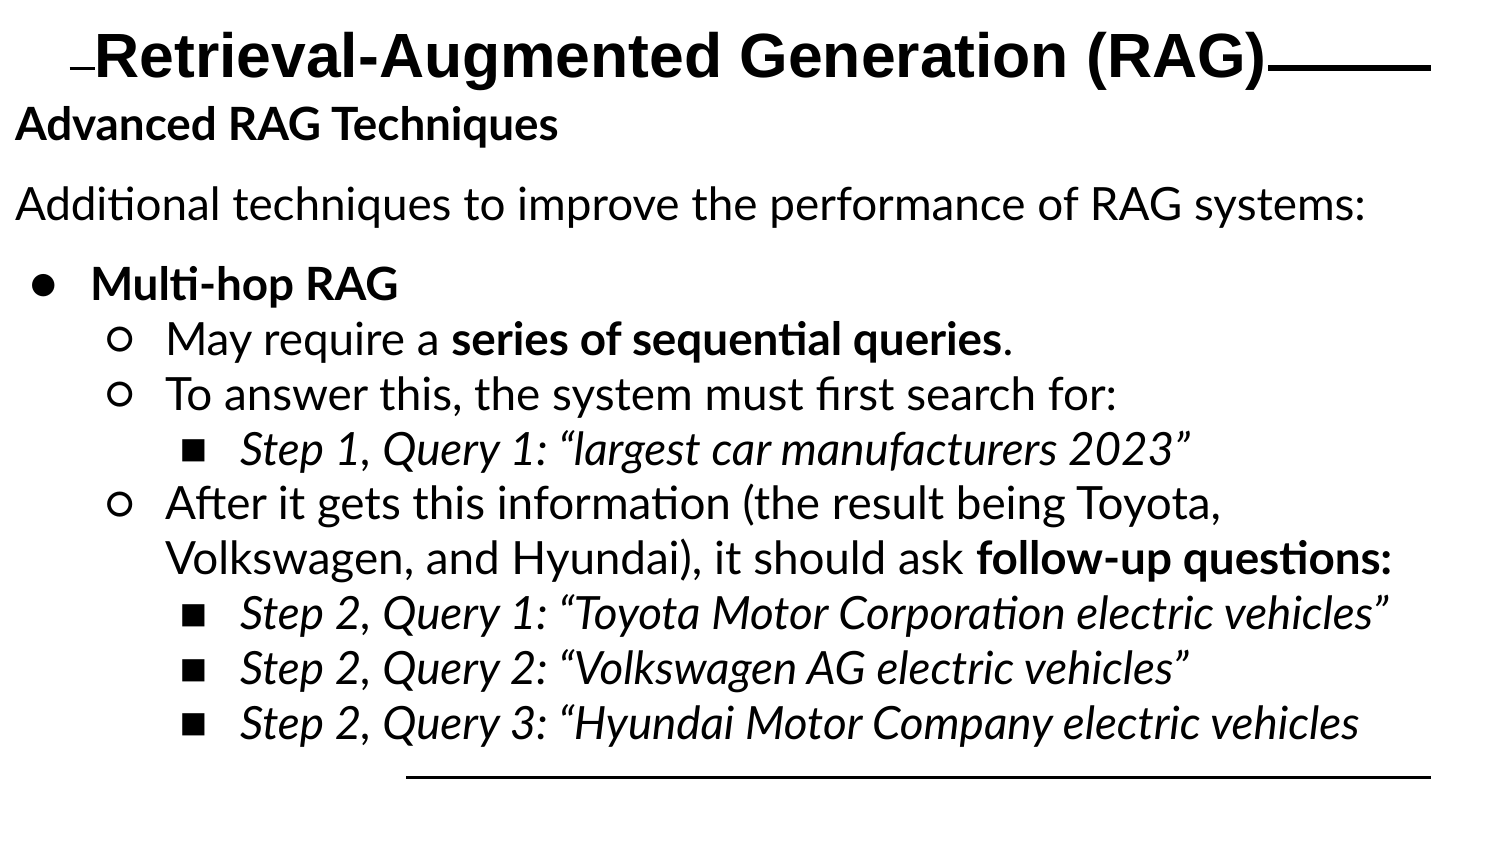

# Retrieval-Augmented Generation (RAG)
Advanced RAG Techniques
Additional techniques to improve the performance of RAG systems:
Multi-hop RAG
May require a series of sequential queries.
To answer this, the system must first search for:
Step 1, Query 1: “largest car manufacturers 2023”
After it gets this information (the result being Toyota, Volkswagen, and Hyundai), it should ask follow-up questions:
Step 2, Query 1: “Toyota Motor Corporation electric vehicles”
Step 2, Query 2: “Volkswagen AG electric vehicles”
Step 2, Query 3: “Hyundai Motor Company electric vehicles